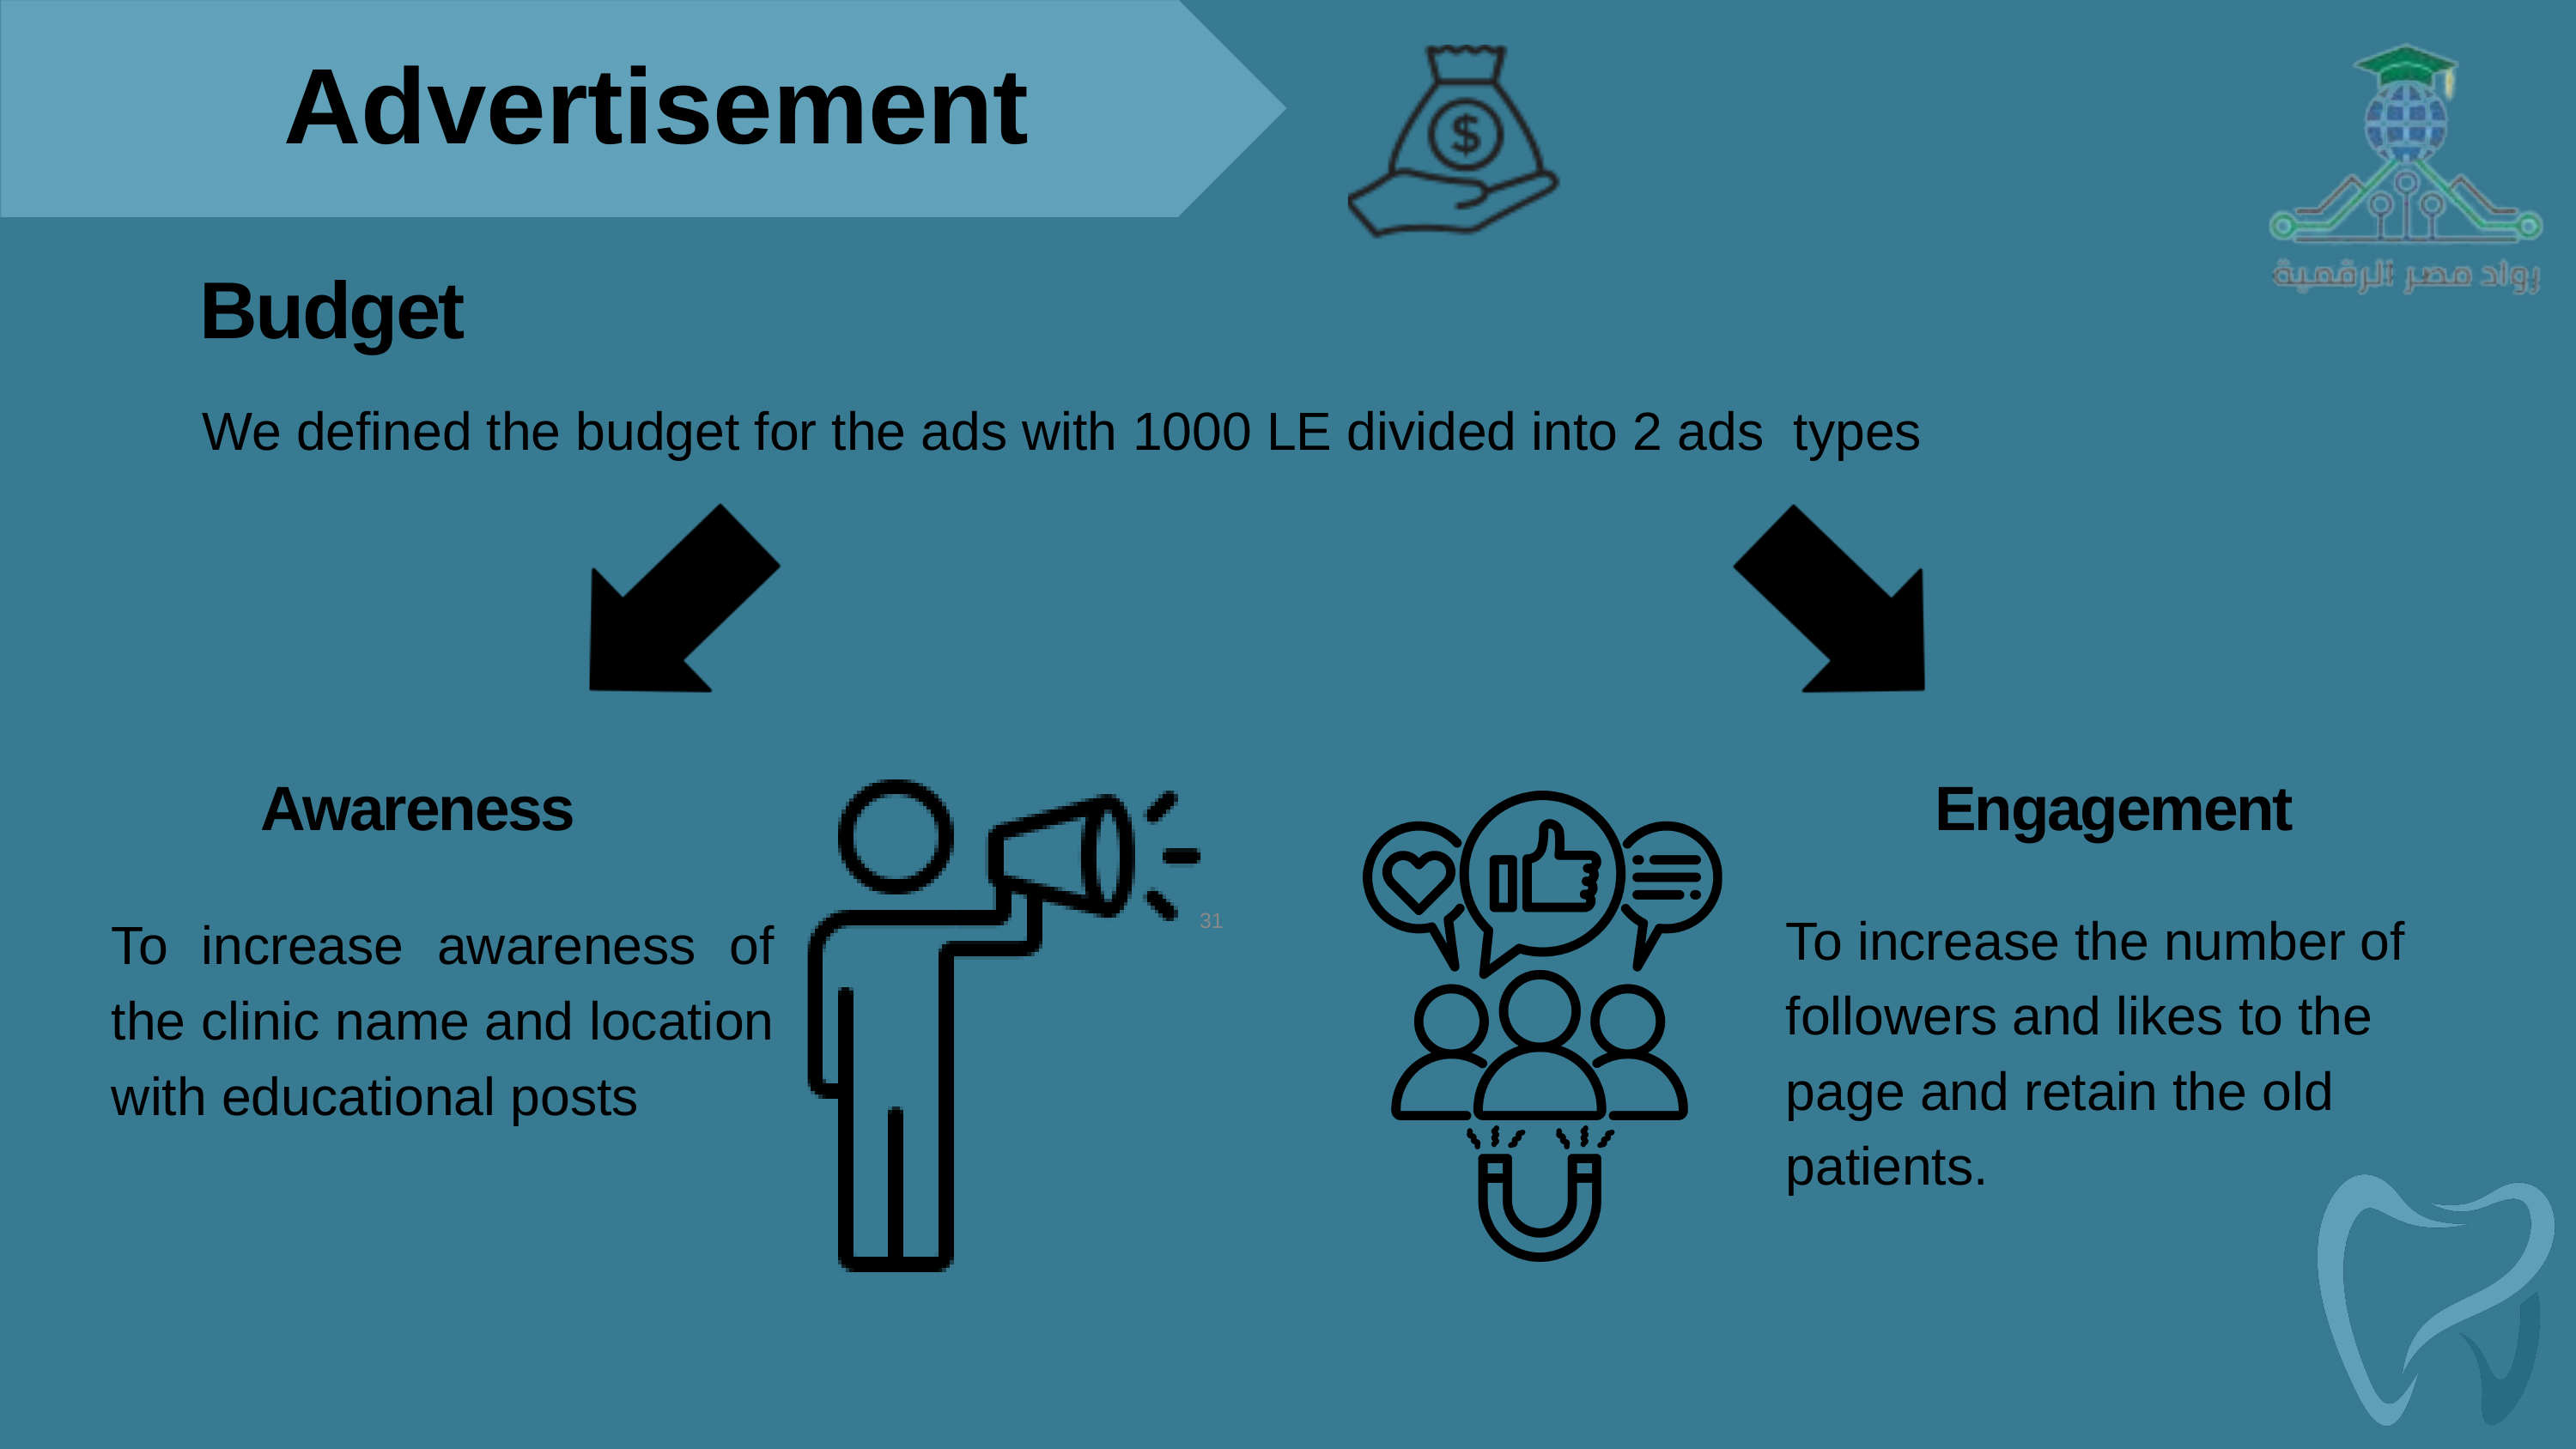

Advertisement

Budget

We defined the budget for the ads with 1000 LE divided into 2 ads  types

Awareness

Engagement

31

To increase the number of followers and likes to the page and retain the old patients.

To increase awareness of the clinic name and location with educational posts